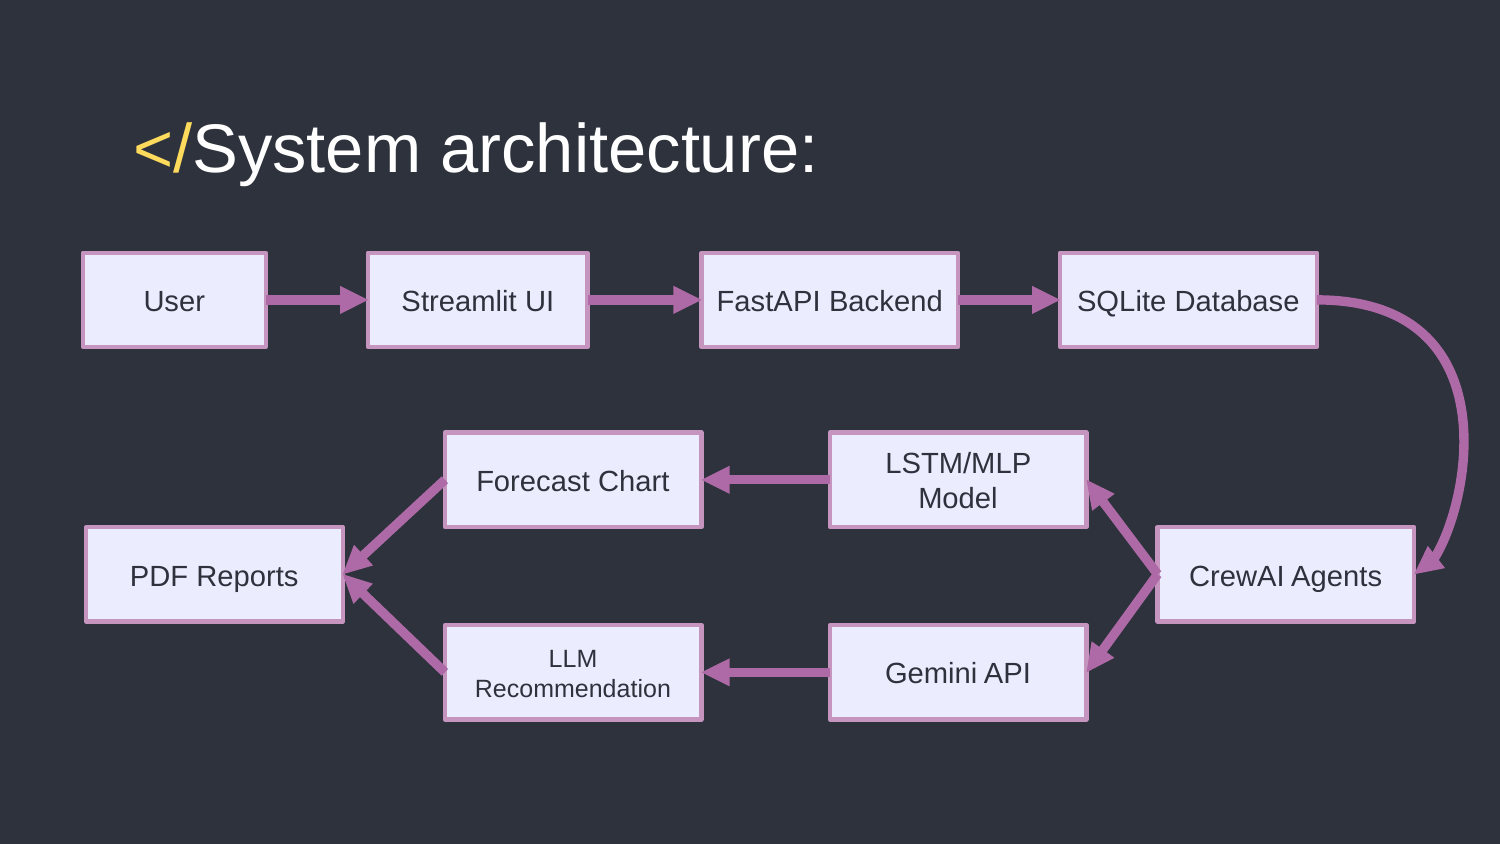

# </System architecture:
User
Streamlit UI
FastAPI Backend
SQLite Database
Forecast Chart
LSTM/MLP Model
PDF Reports
CrewAI Agents
LLM Recommendation
Gemini API